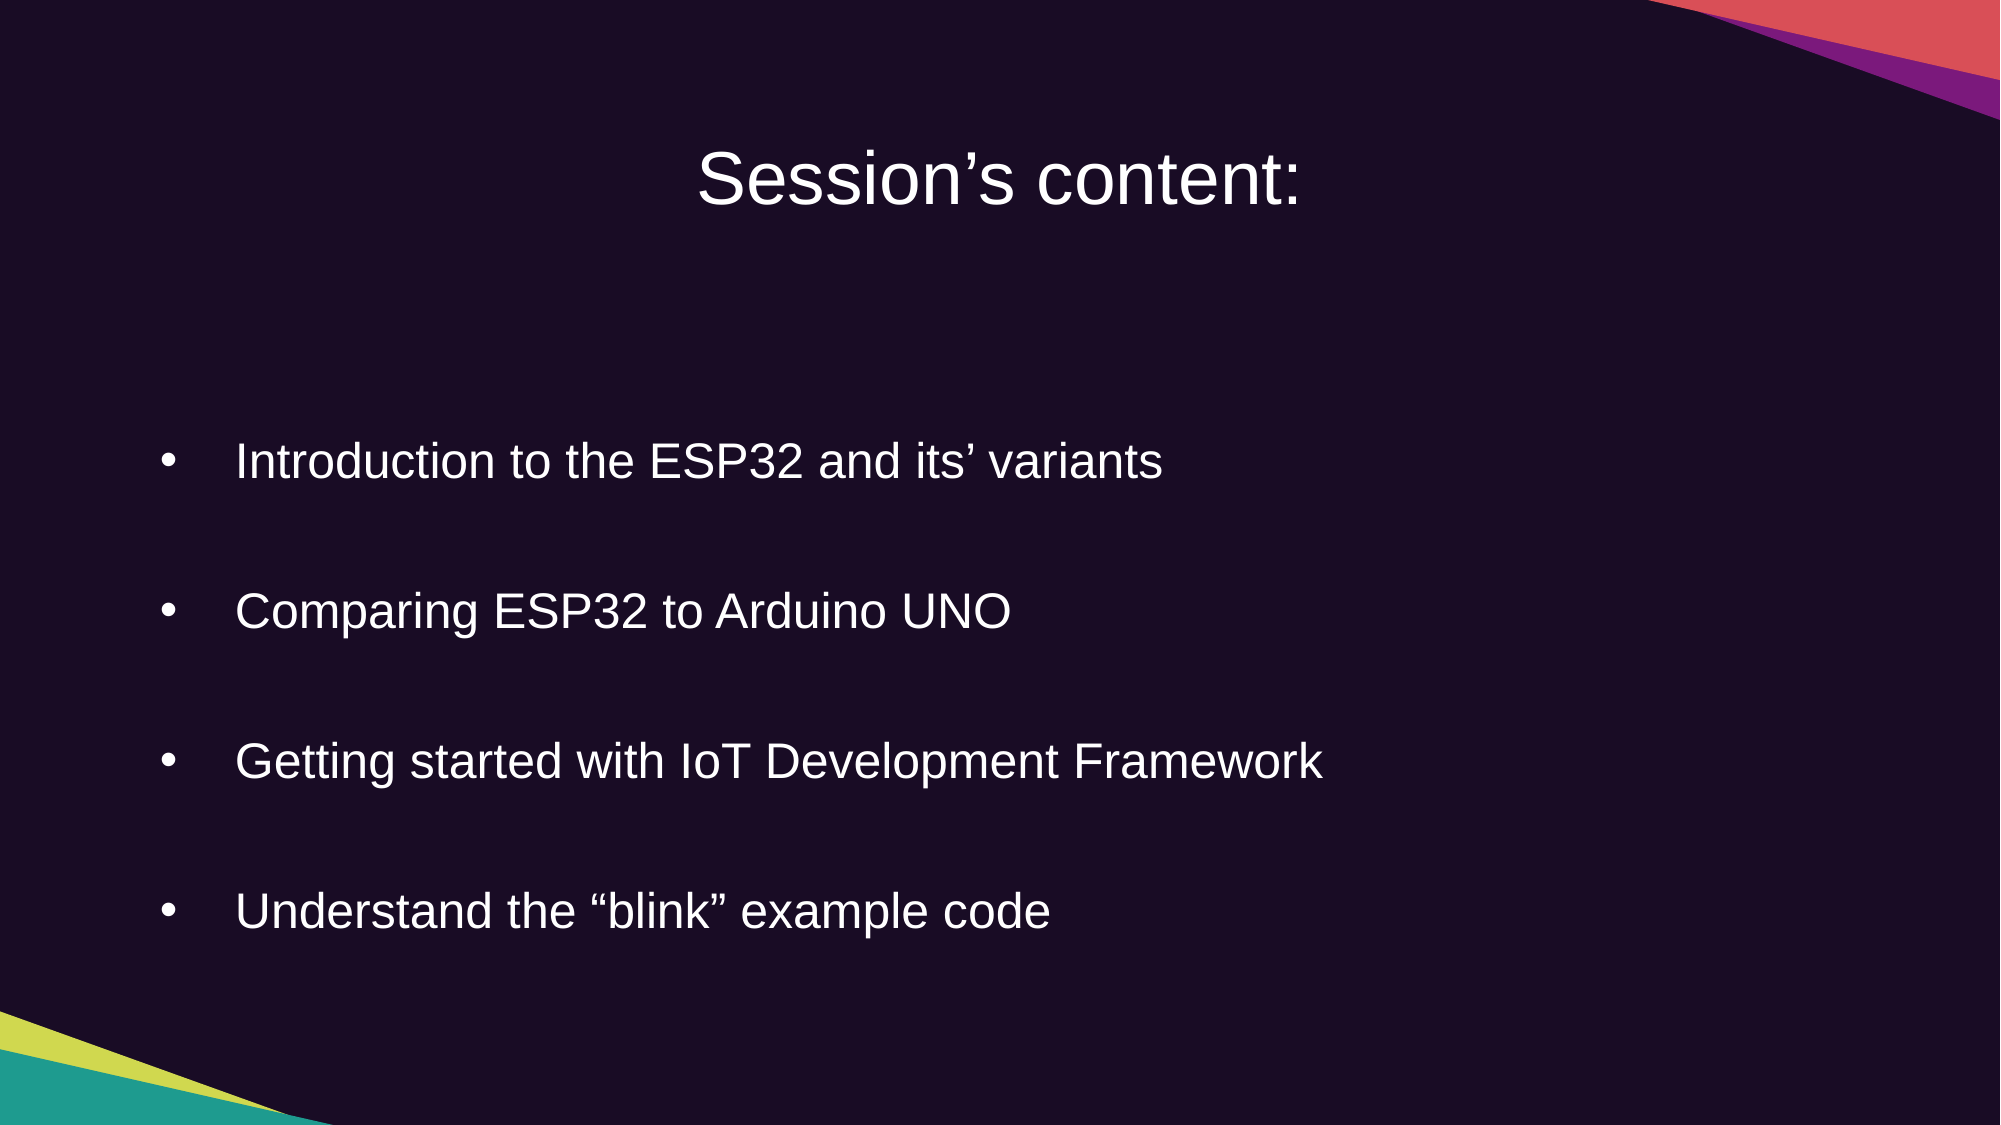

Session’s content:
Introduction to the ESP32 and its’ variants
Comparing ESP32 to Arduino UNO
Getting started with IoT Development Framework
Understand the “blink” example code